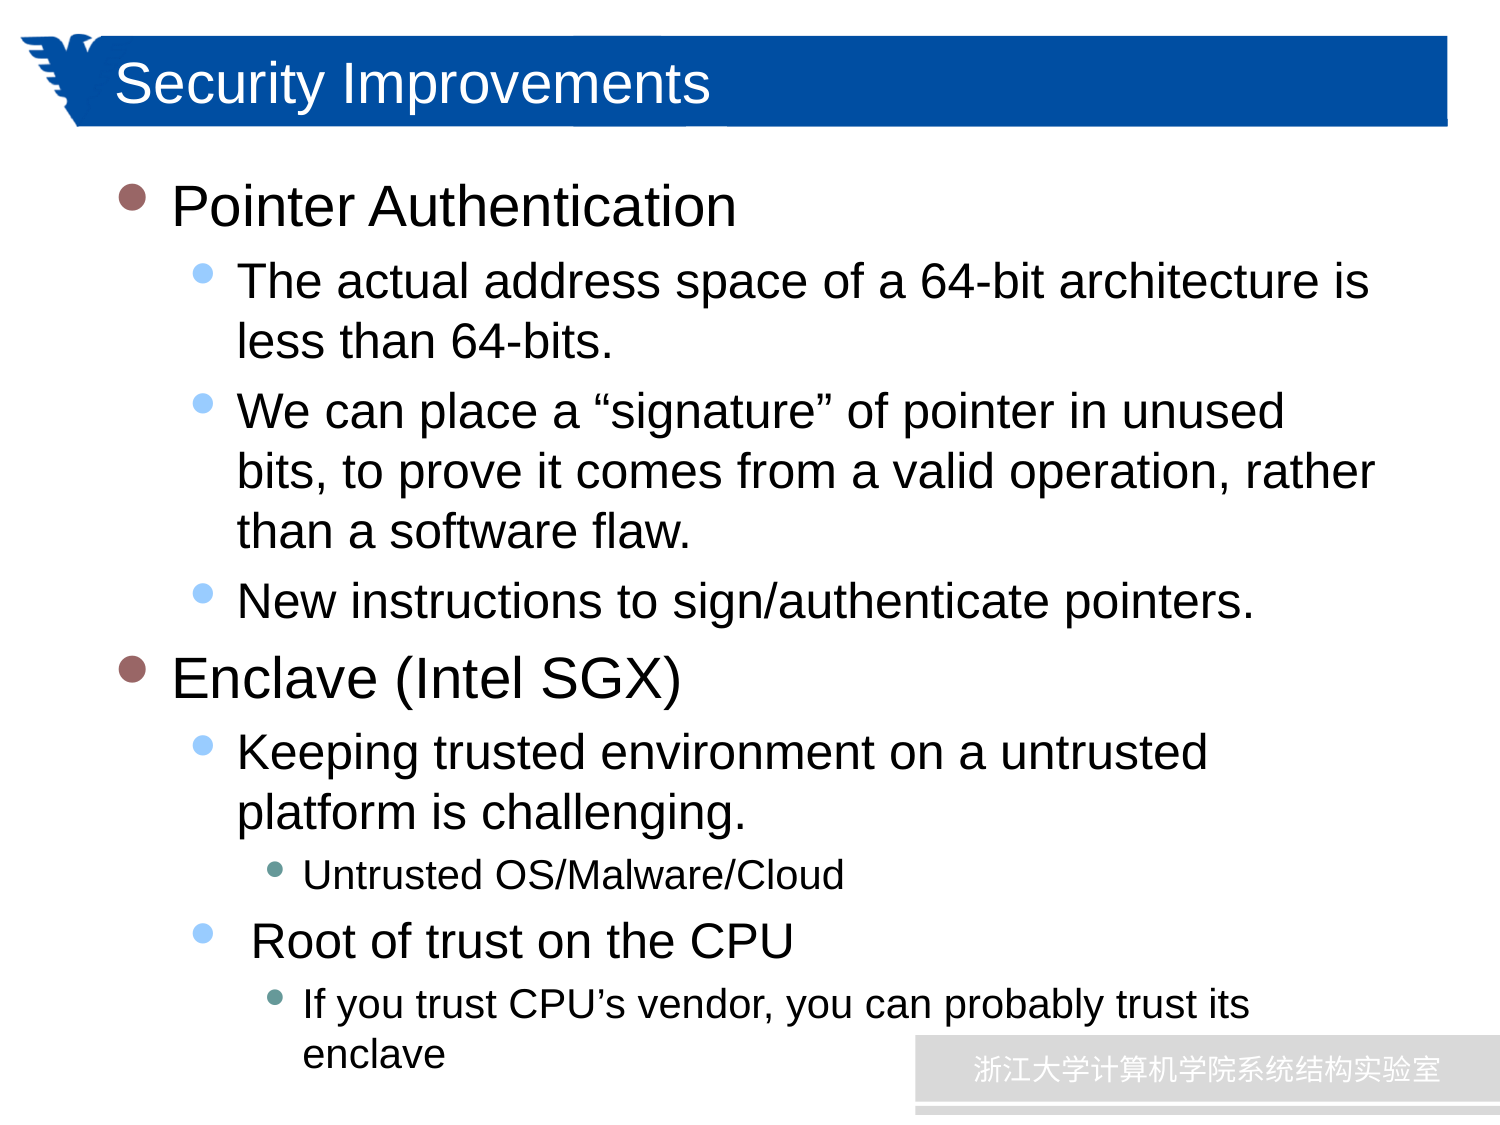

# Security Improvements
Pointer Authentication
The actual address space of a 64-bit architecture is less than 64-bits.
We can place a “signature” of pointer in unused bits, to prove it comes from a valid operation, rather than a software flaw.
New instructions to sign/authenticate pointers.
Enclave (Intel SGX)
Keeping trusted environment on a untrusted platform is challenging.
Untrusted OS/Malware/Cloud
 Root of trust on the CPU
If you trust CPU’s vendor, you can probably trust its enclave